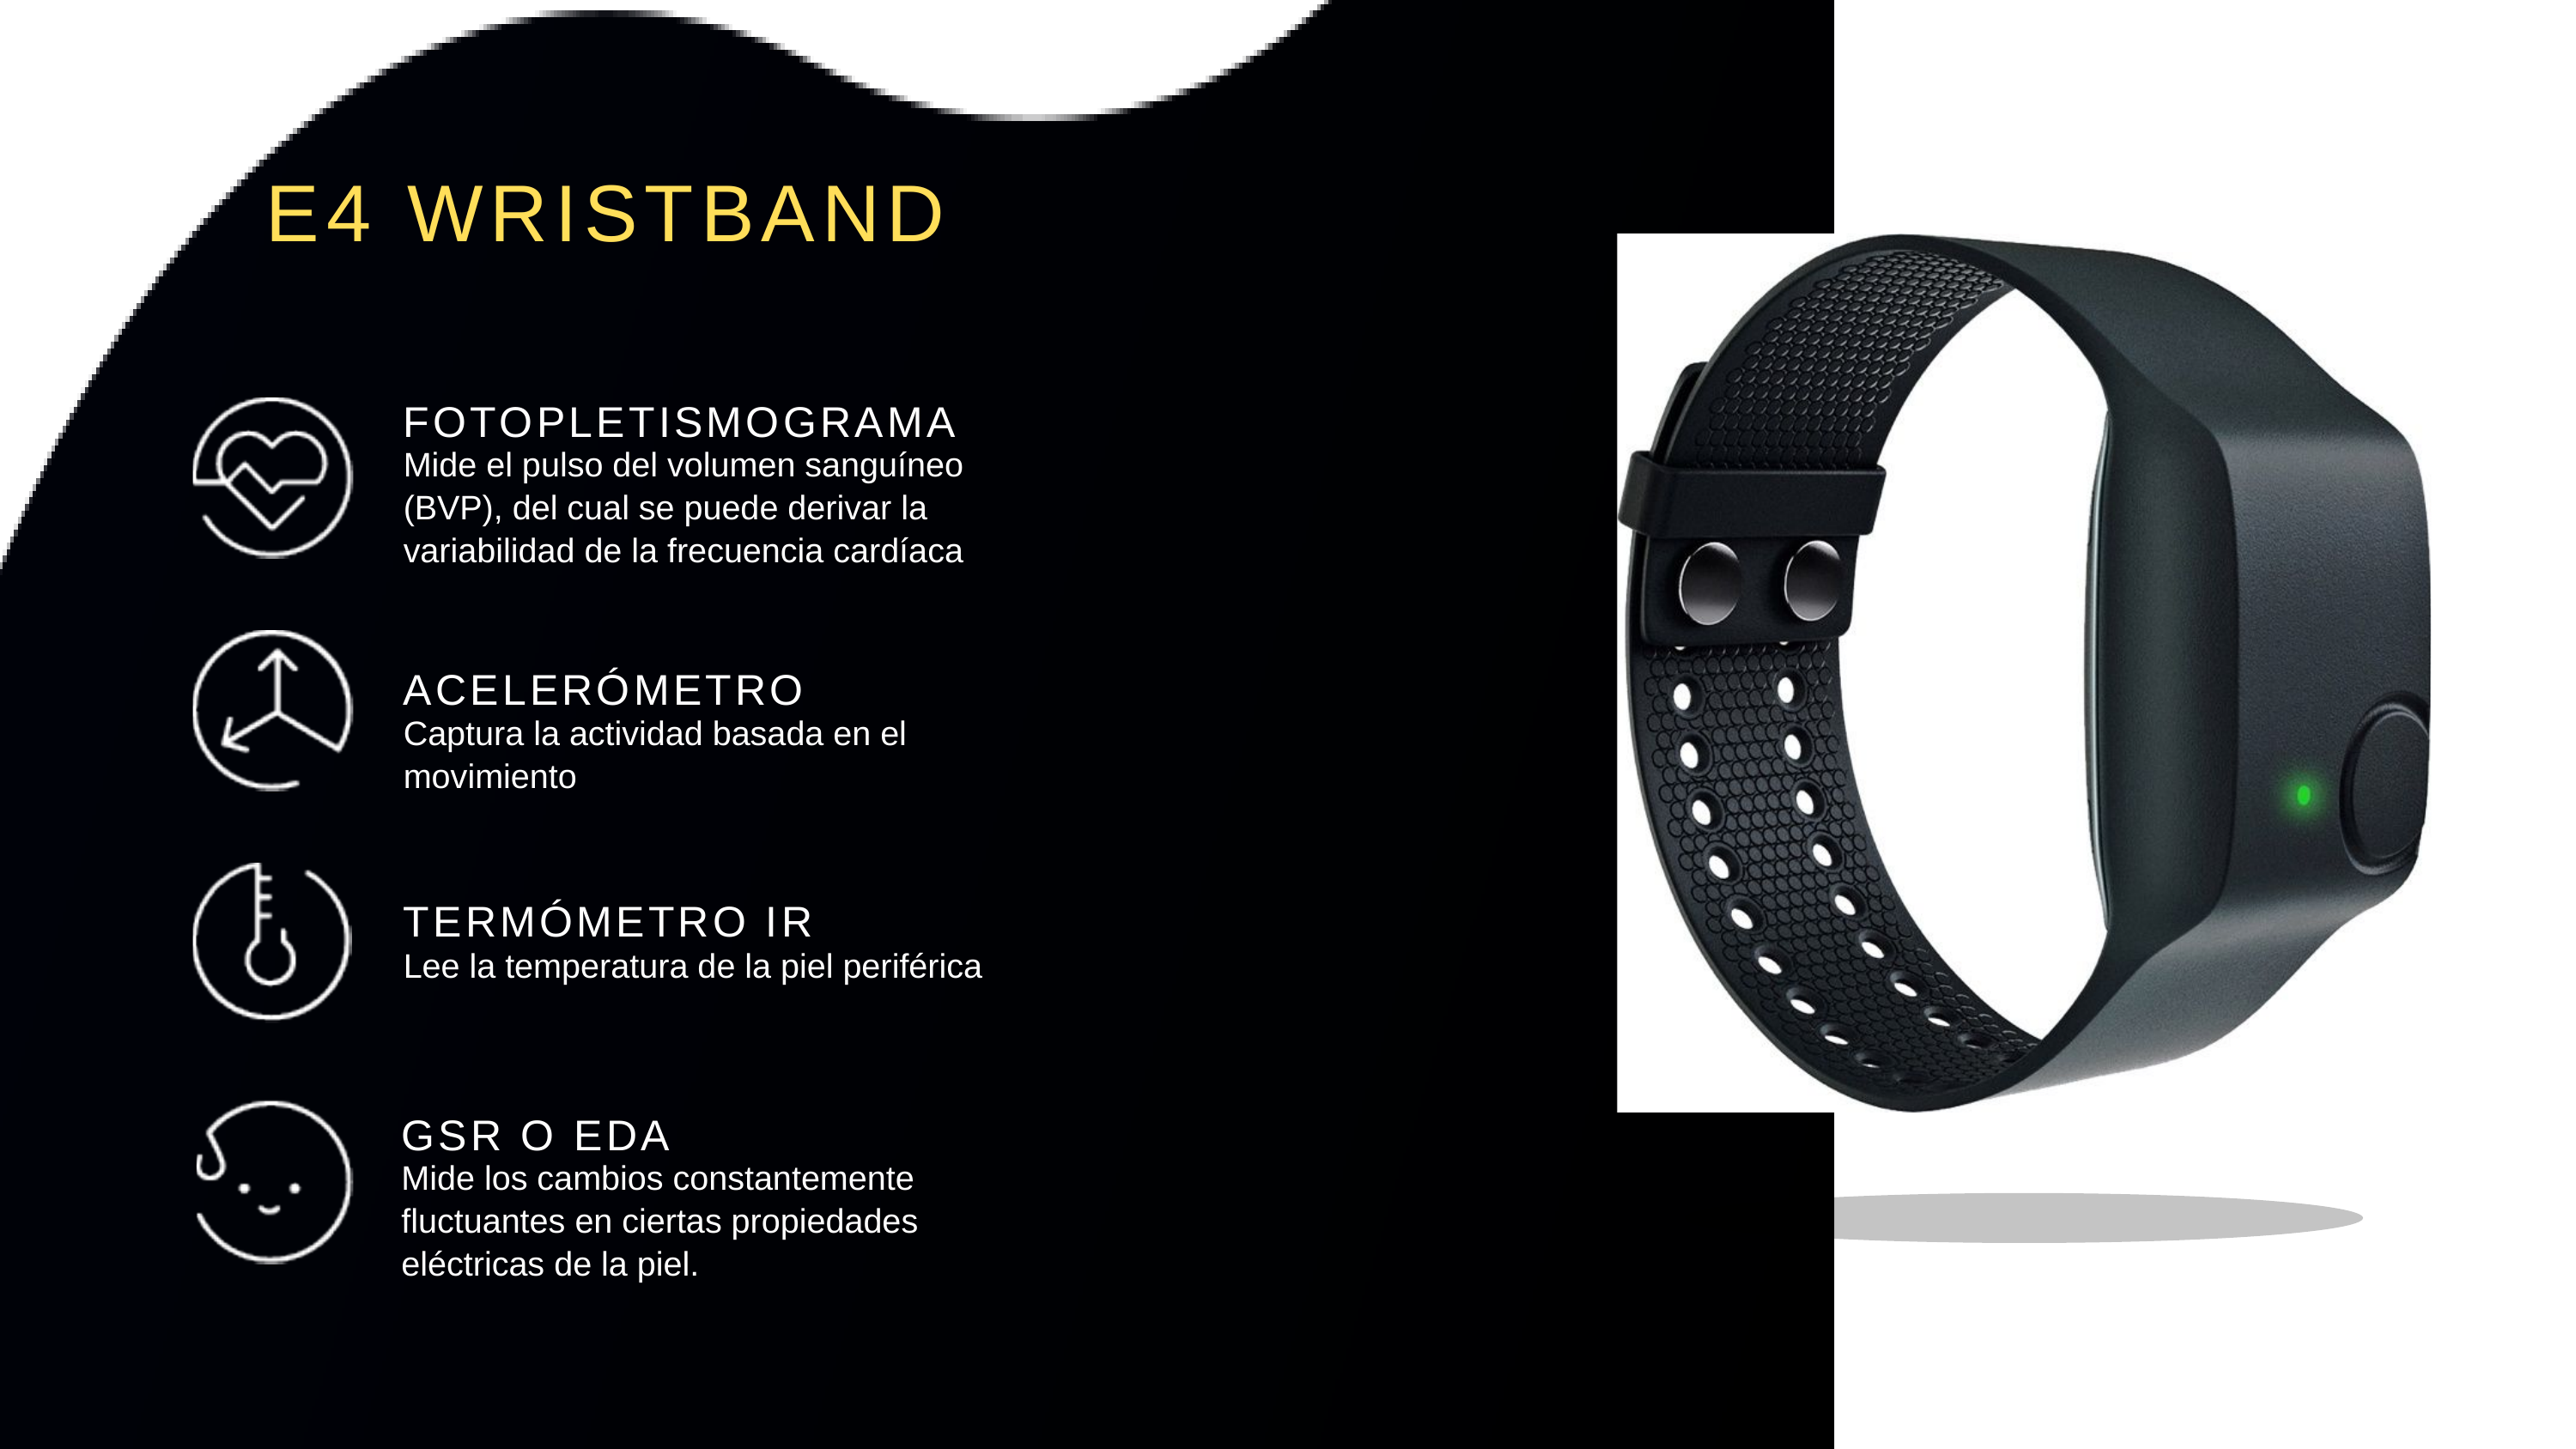

E4 WRISTBAND

FOTOPLETISMOGRAMA

Mide el pulso del volumen sanguíneo (BVP), del cual se puede derivar la variabilidad de la frecuencia cardíaca
ACELERÓMETRO

Captura la actividad basada en el movimiento
TERMÓMETRO IR

Lee la temperatura de la piel periférica
GSR O EDA

Mide los cambios constantemente fluctuantes en ciertas propiedades eléctricas de la piel.